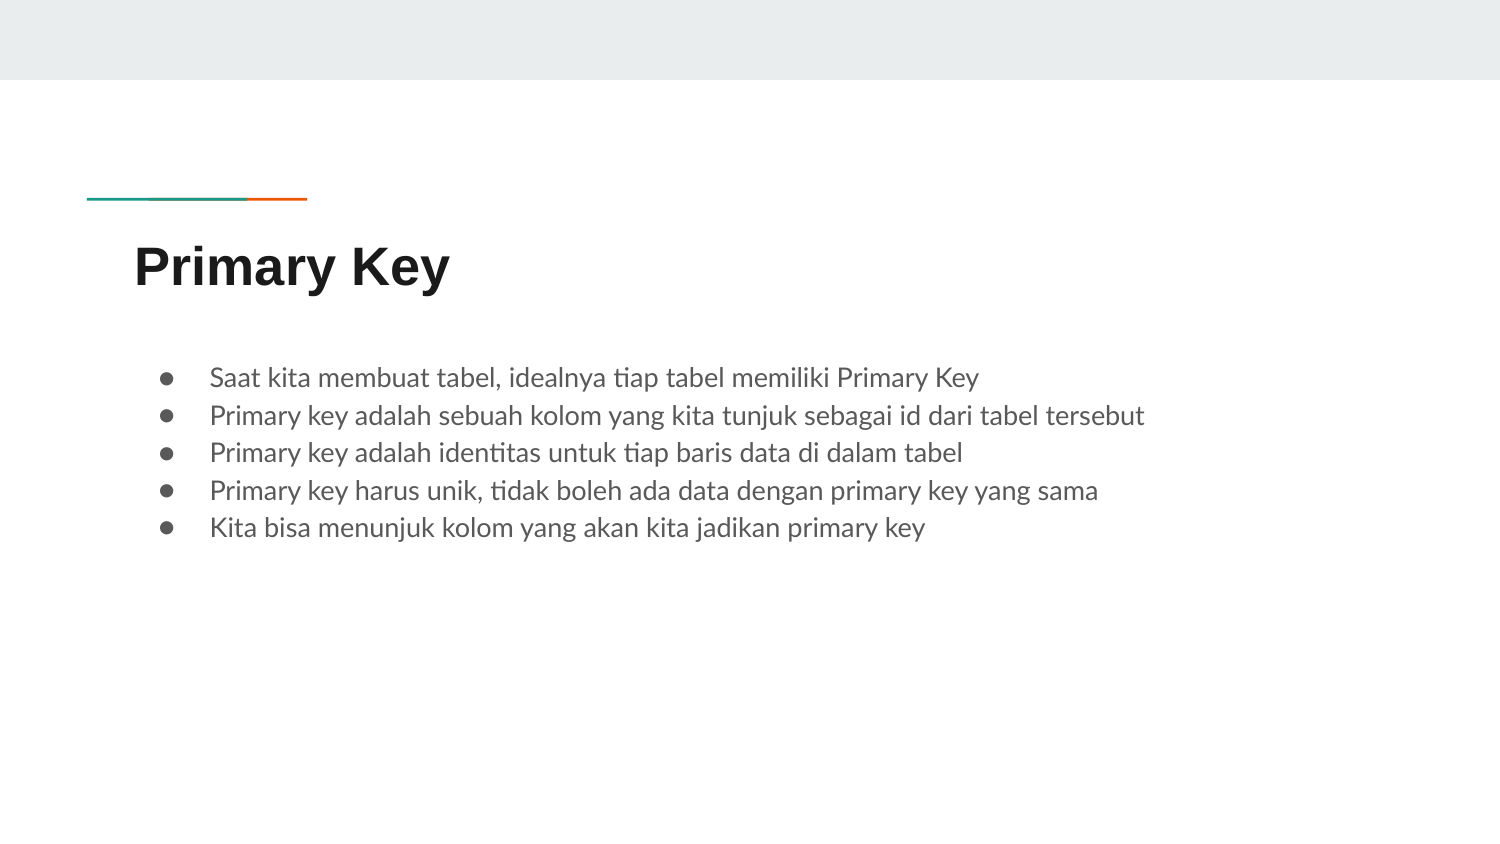

# Primary Key
Saat kita membuat tabel, idealnya tiap tabel memiliki Primary Key
Primary key adalah sebuah kolom yang kita tunjuk sebagai id dari tabel tersebut
Primary key adalah identitas untuk tiap baris data di dalam tabel
Primary key harus unik, tidak boleh ada data dengan primary key yang sama
Kita bisa menunjuk kolom yang akan kita jadikan primary key